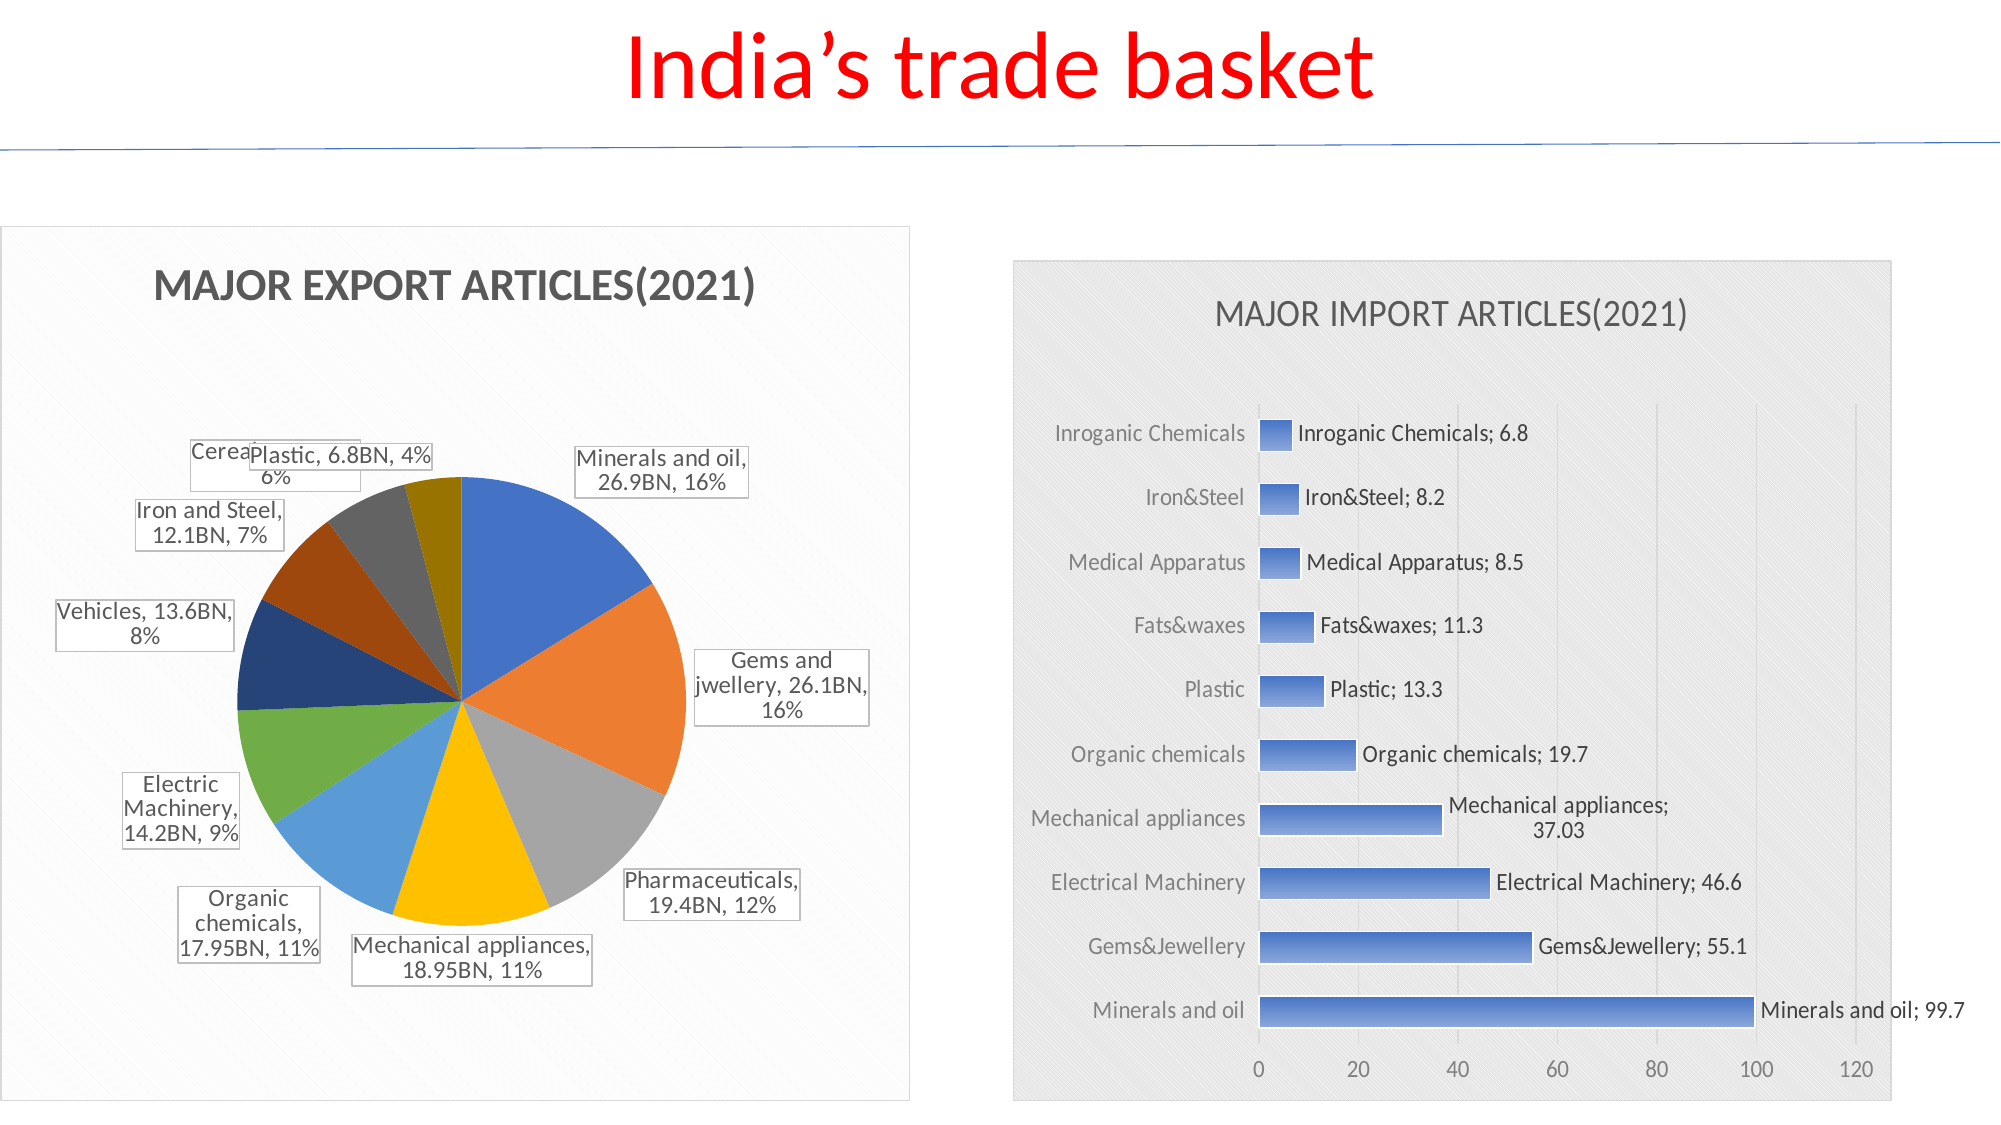

# India’s trade basket

### Chart: MAJOR EXPORT ARTICLES(2021)

| Category | Sales |
|---|---|
| Minerals and oil | 26.9 |
| Gems and jwellery | 26.1 |
| Pharmaceuticals | 19.4 |
| Mechanical appliances | 18.95 |
| Organic chemicals | 17.95 |
| Electric Machinery | 14.2 |
| Vehicles | 13.6 |
| Iron and Steel | 12.1 |
| Cereals | 10.1 |
| Plastic | 6.8 |

### Chart: MAJOR IMPORT ARTICLES(2021)

| Category | Sales |
|---|---|
| Minerals and oil | 99.7 |
| Gems&Jewellery | 55.1 |
| Electrical Machinery | 46.6 |
| Mechanical appliances | 37.03 |
| Organic chemicals | 19.7 |
| Plastic | 13.3 |
| Fats&waxes | 11.3 |
| Medical Apparatus | 8.5 |
| Iron&Steel | 8.2 |
| Inroganic Chemicals | 6.8 |